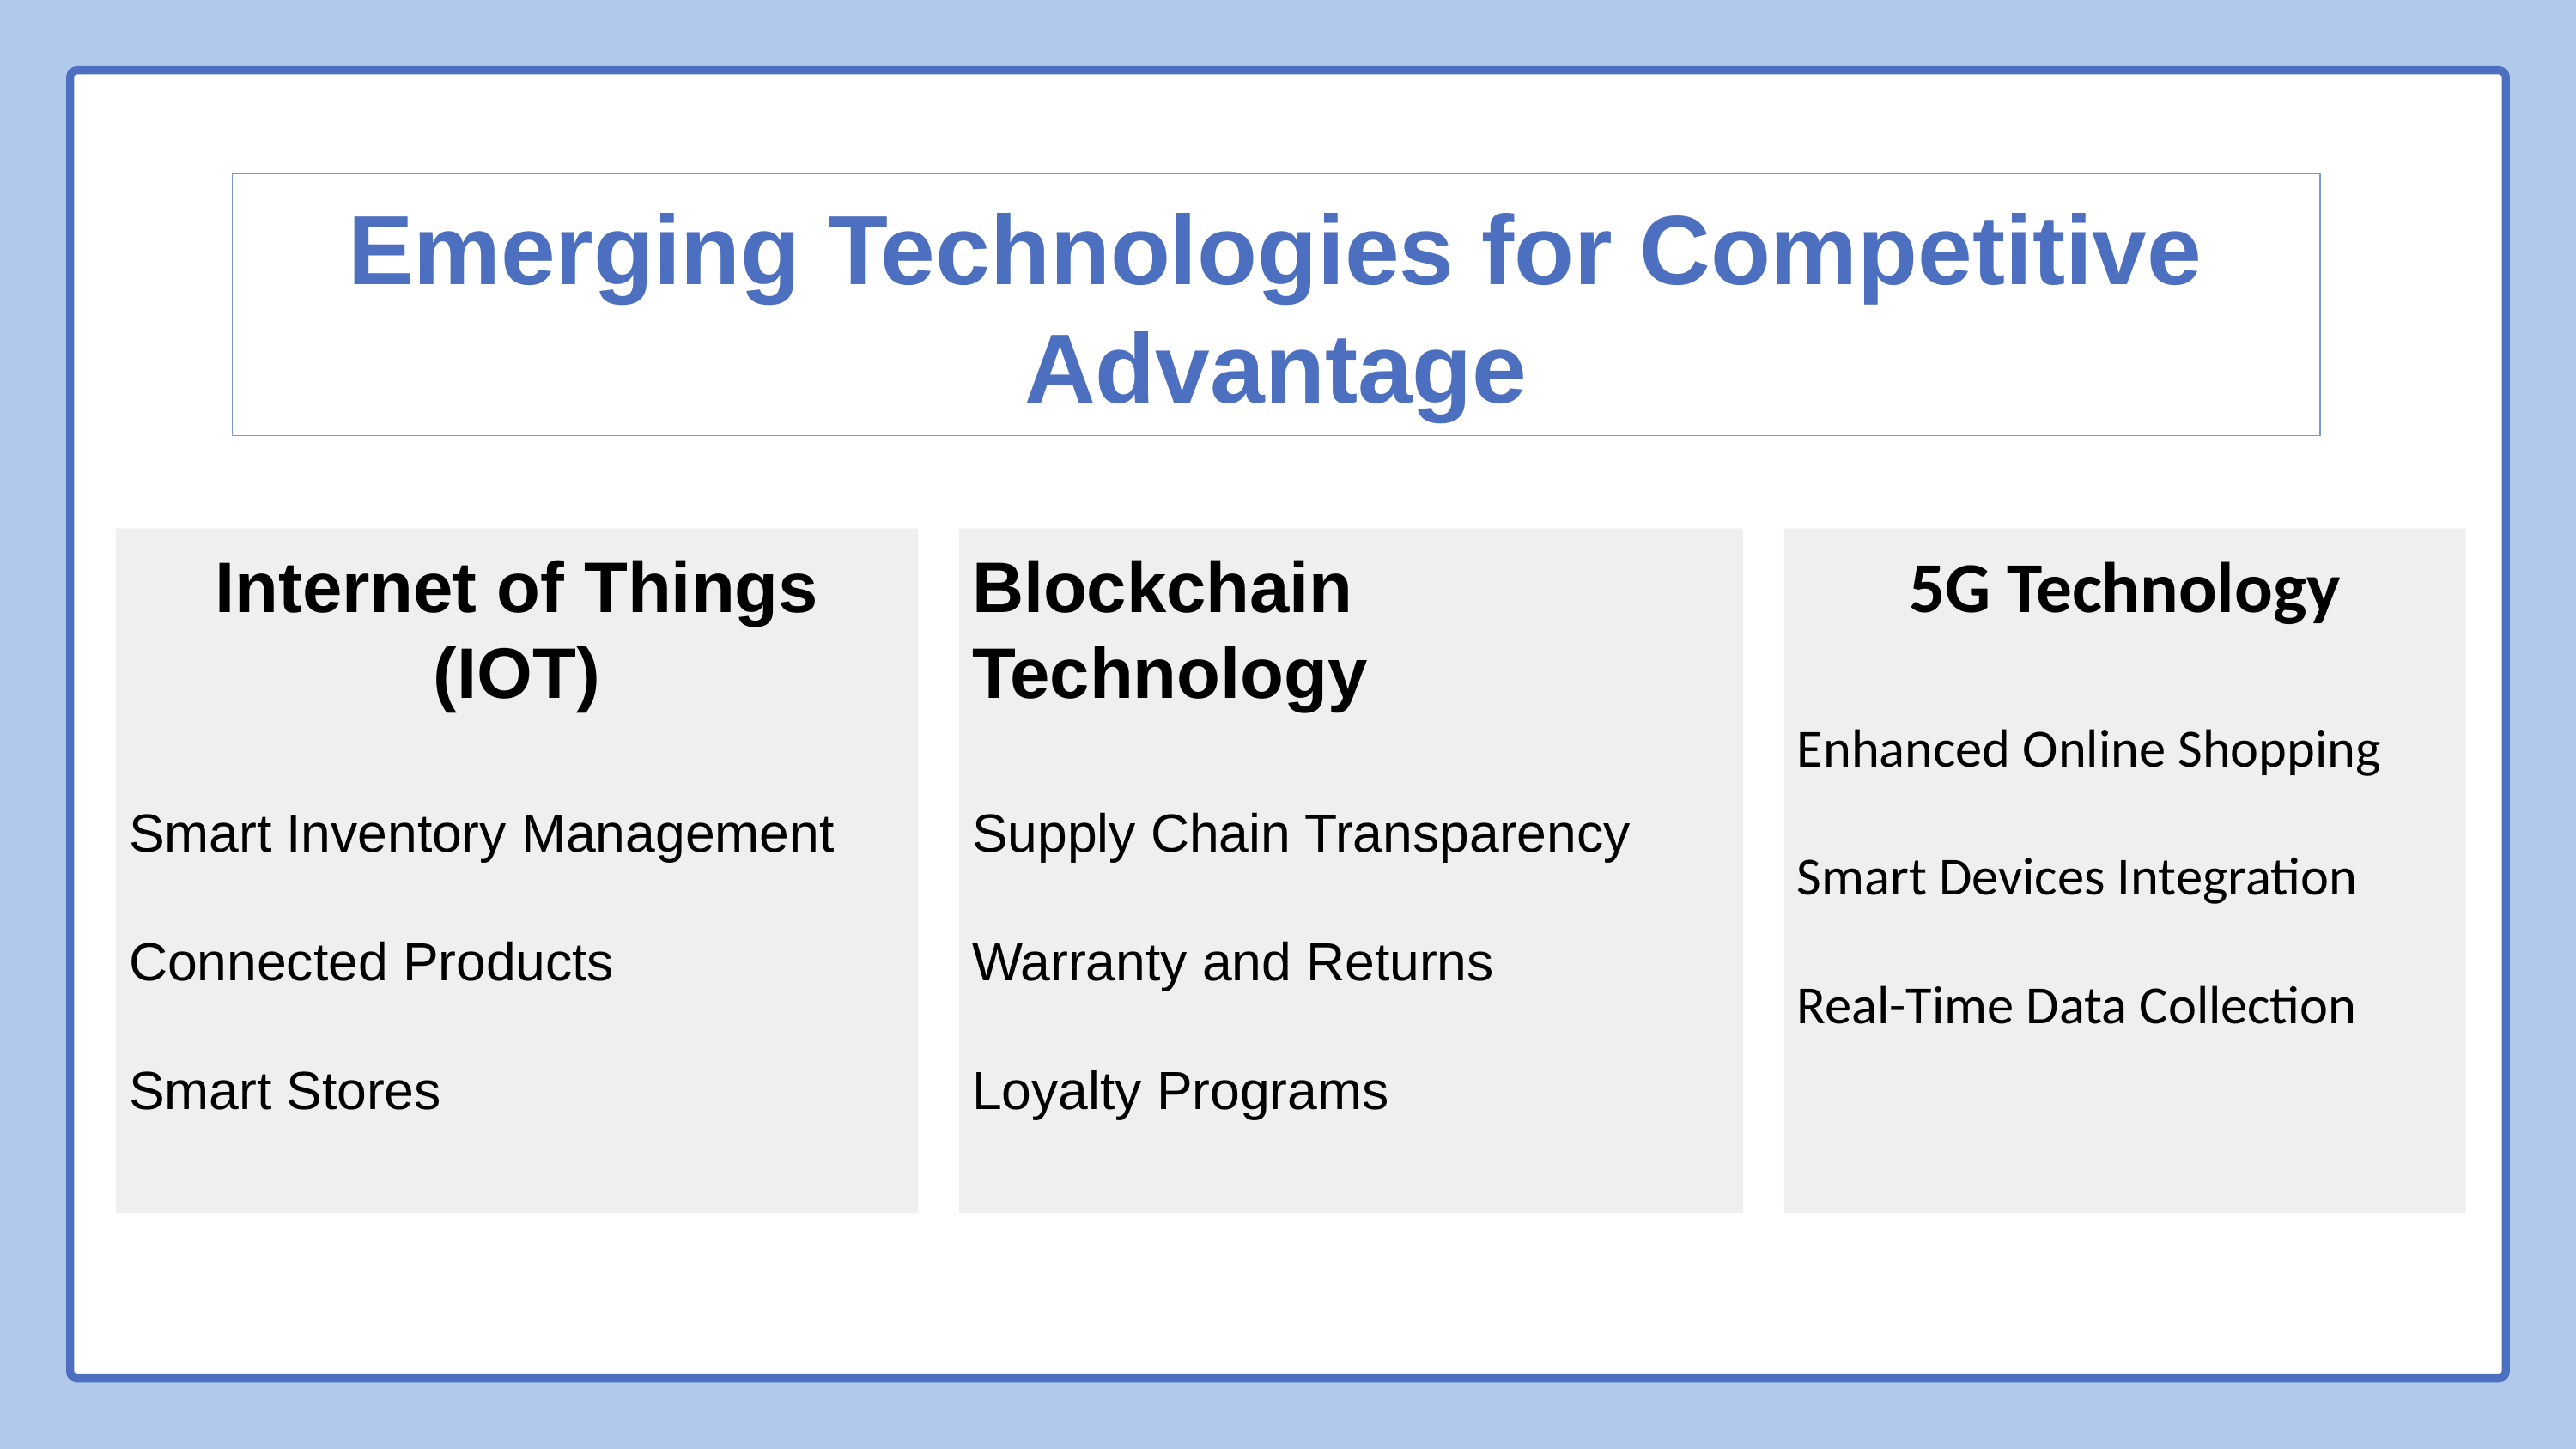

Emerging Technologies for Competitive Advantage
Internet of Things (IOT)

Smart Inventory Management

Connected Products

Smart Stores
Blockchain Technology

Supply Chain Transparency

Warranty and Returns

Loyalty Programs
5G Technology

Enhanced Online Shopping

Smart Devices Integration

Real-Time Data Collection